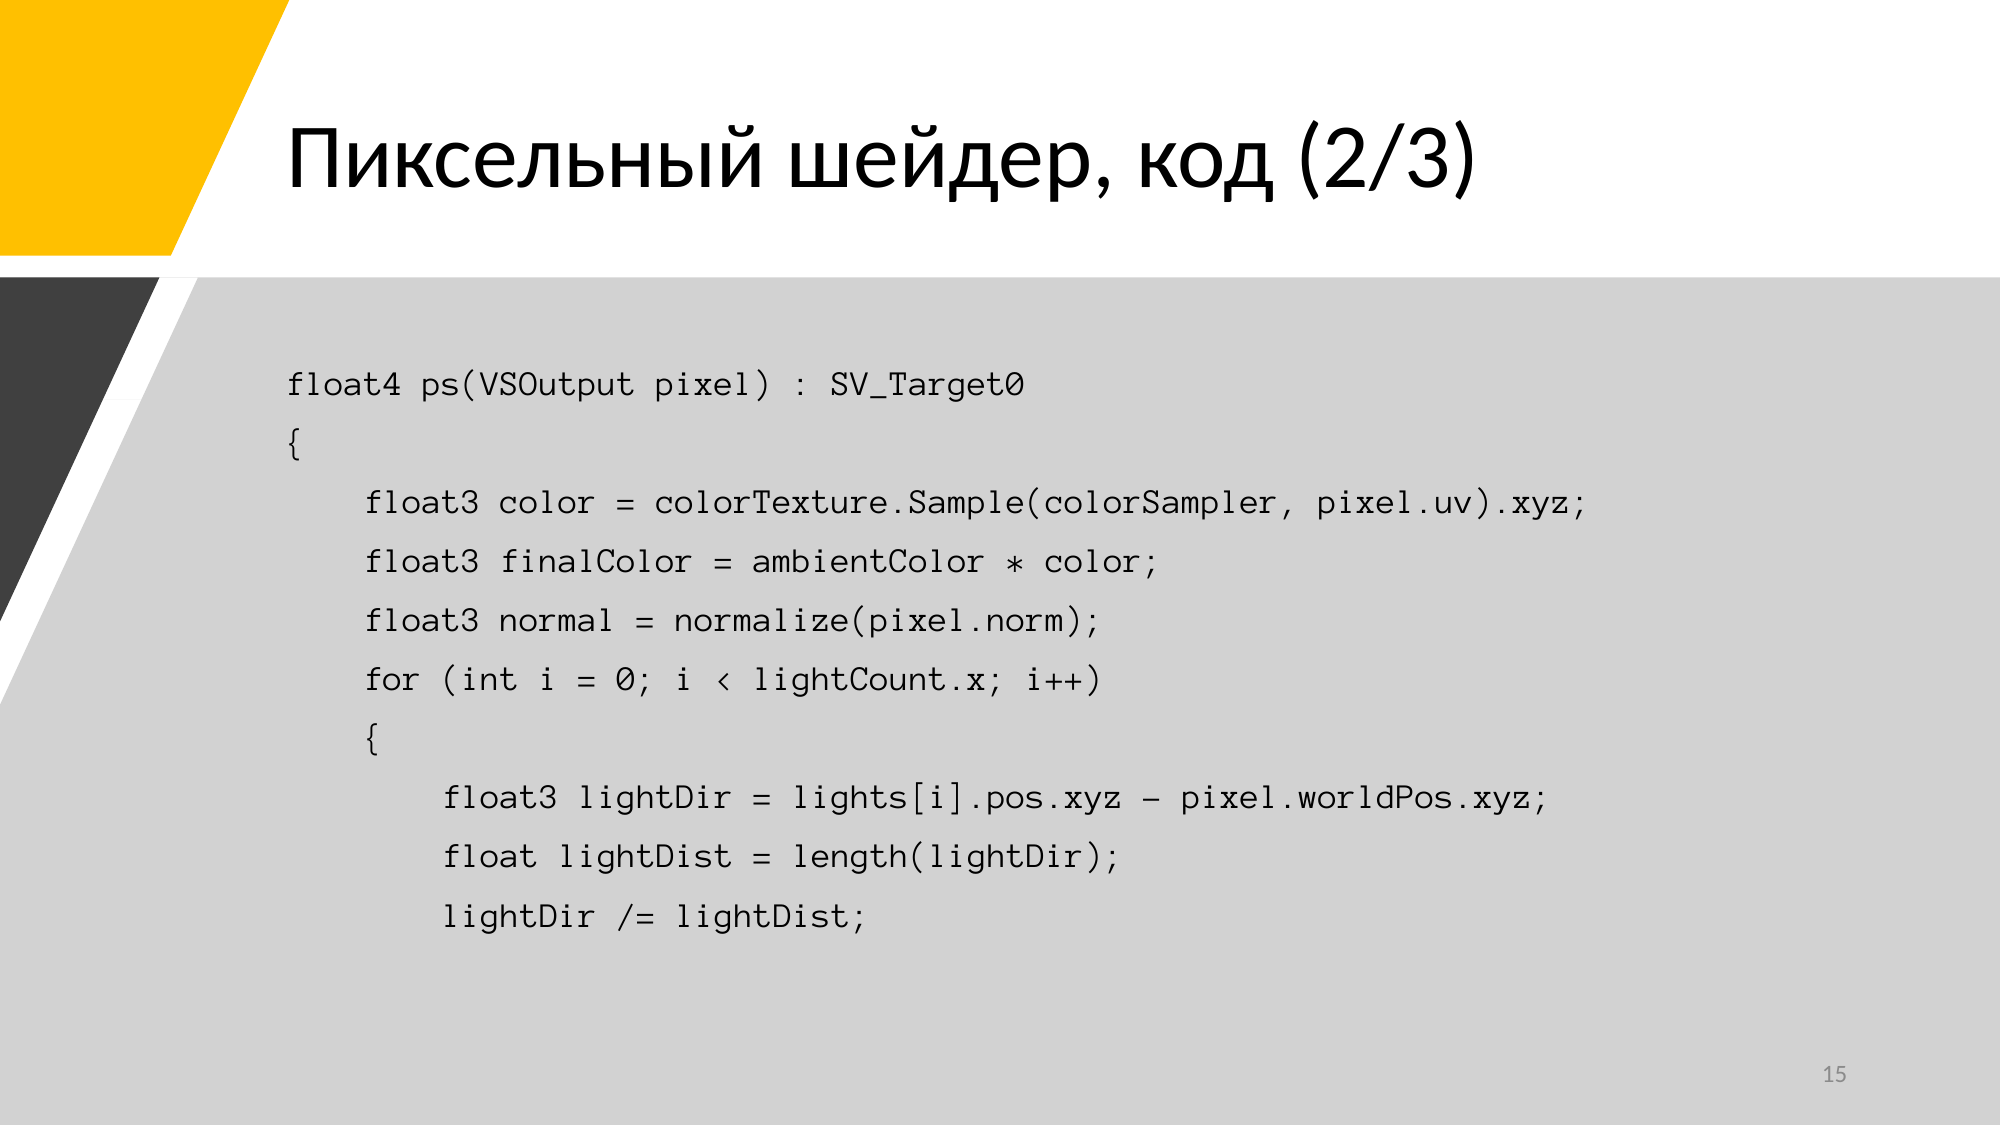

# Пиксельный шейдер, код (2/3)

float4 ps(VSOutput pixel) : SV_Target0
{
    float3 color = colorTexture.Sample(colorSampler, pixel.uv).xyz;
    float3 finalColor = ambientColor * color;
    float3 normal = normalize(pixel.norm);
    for (int i = 0; i < lightCount.x; i++)
    {
        float3 lightDir = lights[i].pos.xyz - pixel.worldPos.xyz;
        float lightDist = length(lightDir);
        lightDir /= lightDist;
15